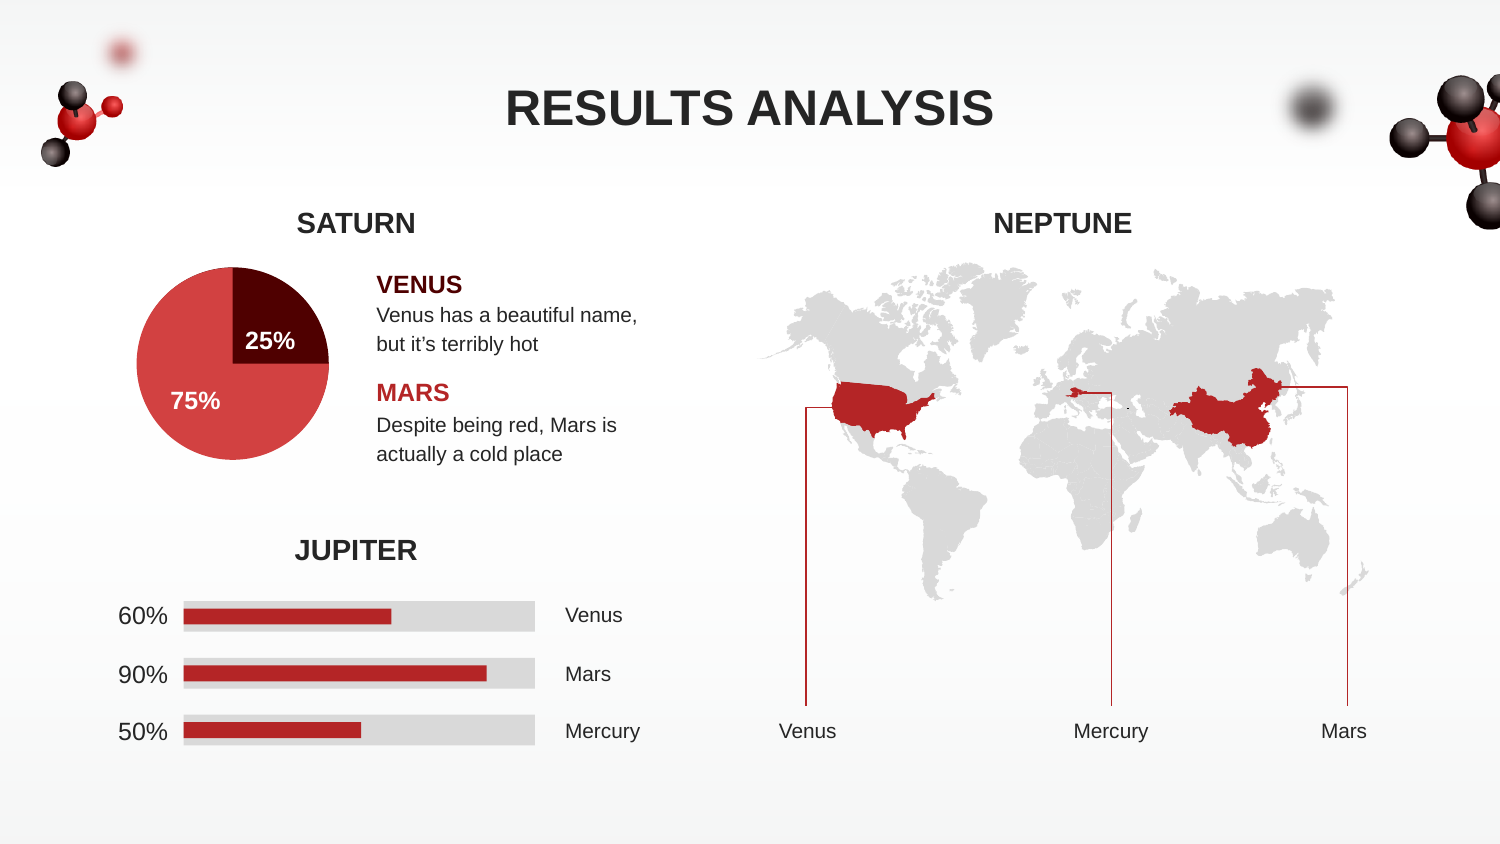

# RESULTS ANALYSIS
SATURN
NEPTUNE
VENUS

Venus has a beautiful name, but it’s terribly hot
25%
MARS
75%

Despite being red, Mars is actually a cold place

JUPITER
60%
Venus

90%
Mars

50%
Mercury
Venus
Mercury
Mars